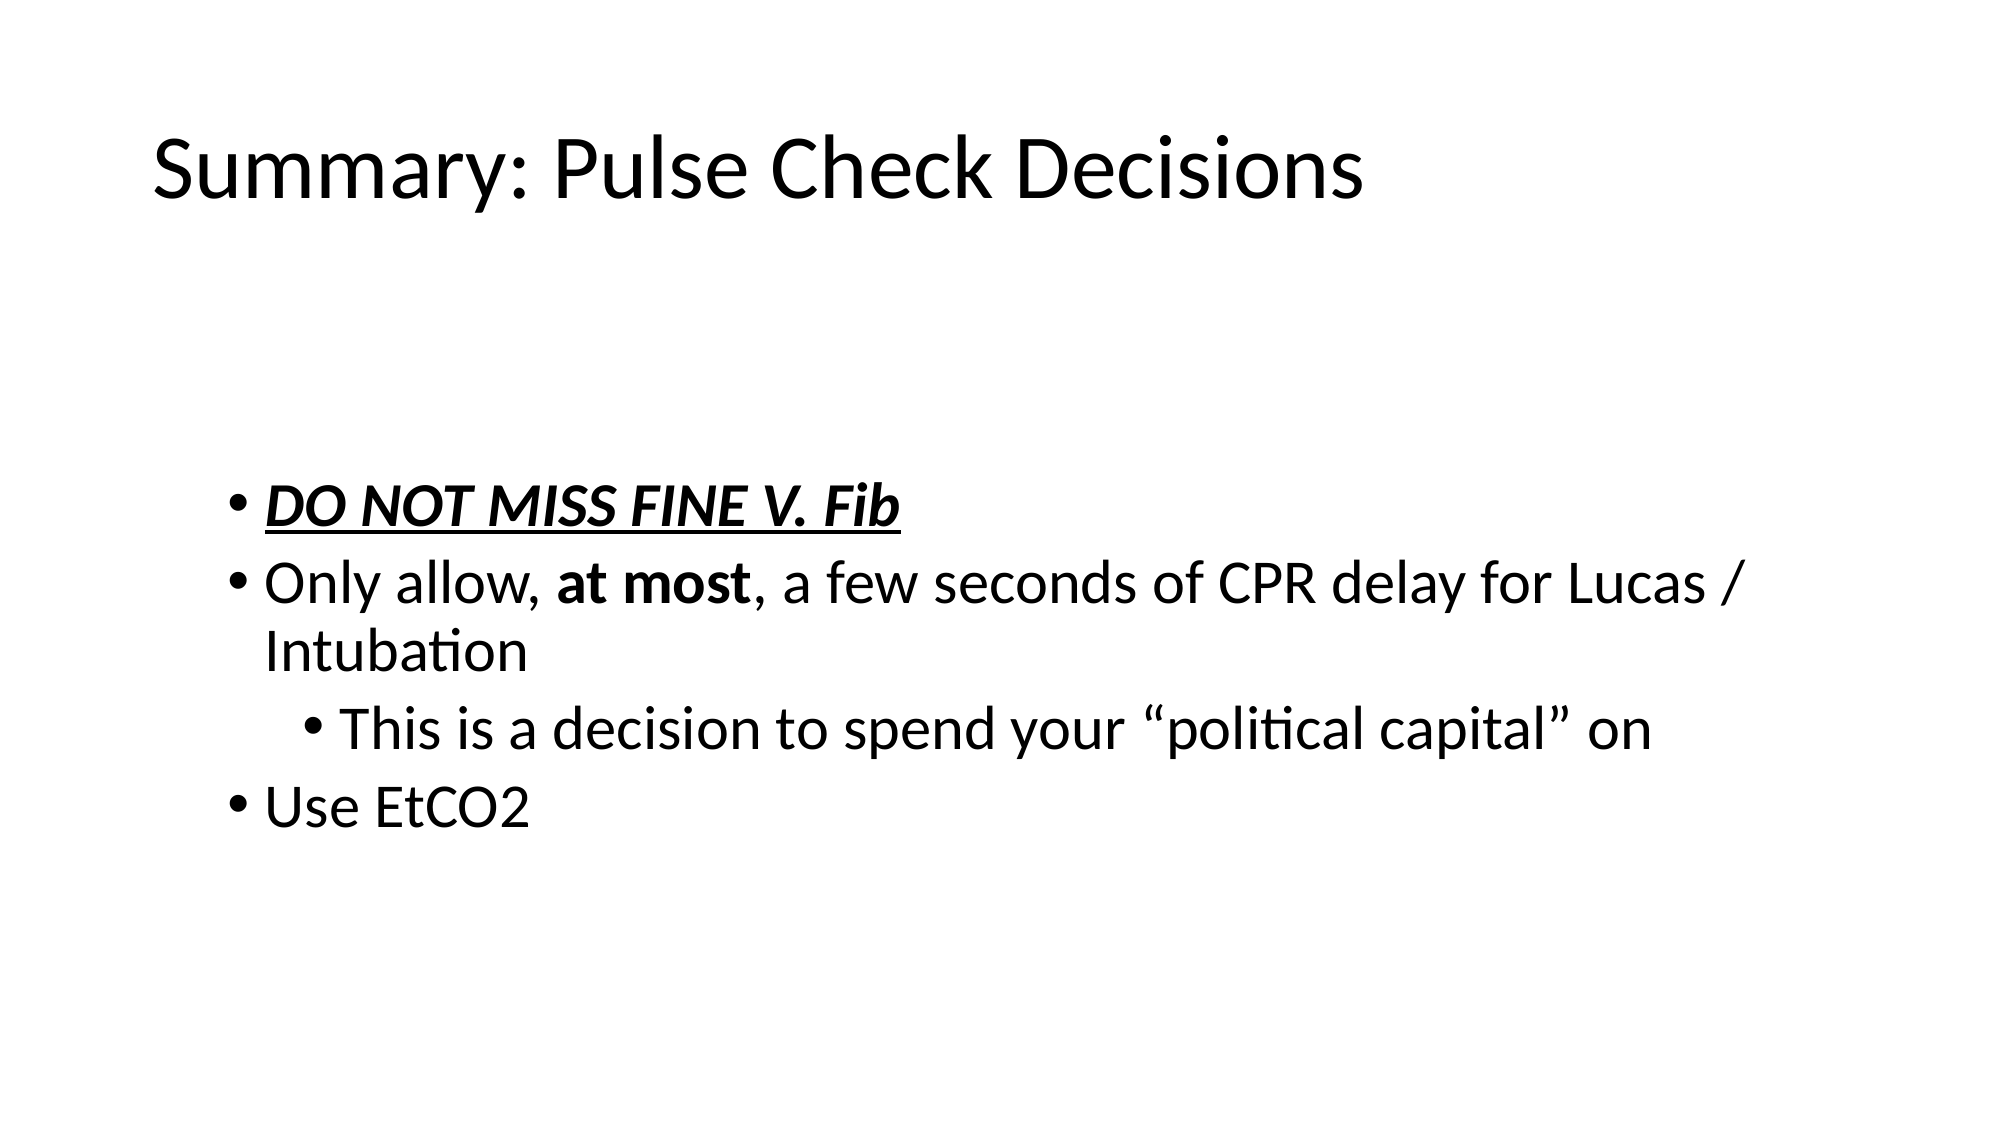

# Summary: Pulse Check Decisions
DO NOT MISS FINE V. Fib
Only allow, at most, a few seconds of CPR delay for Lucas / Intubation
This is a decision to spend your “political capital” on
Use EtCO2